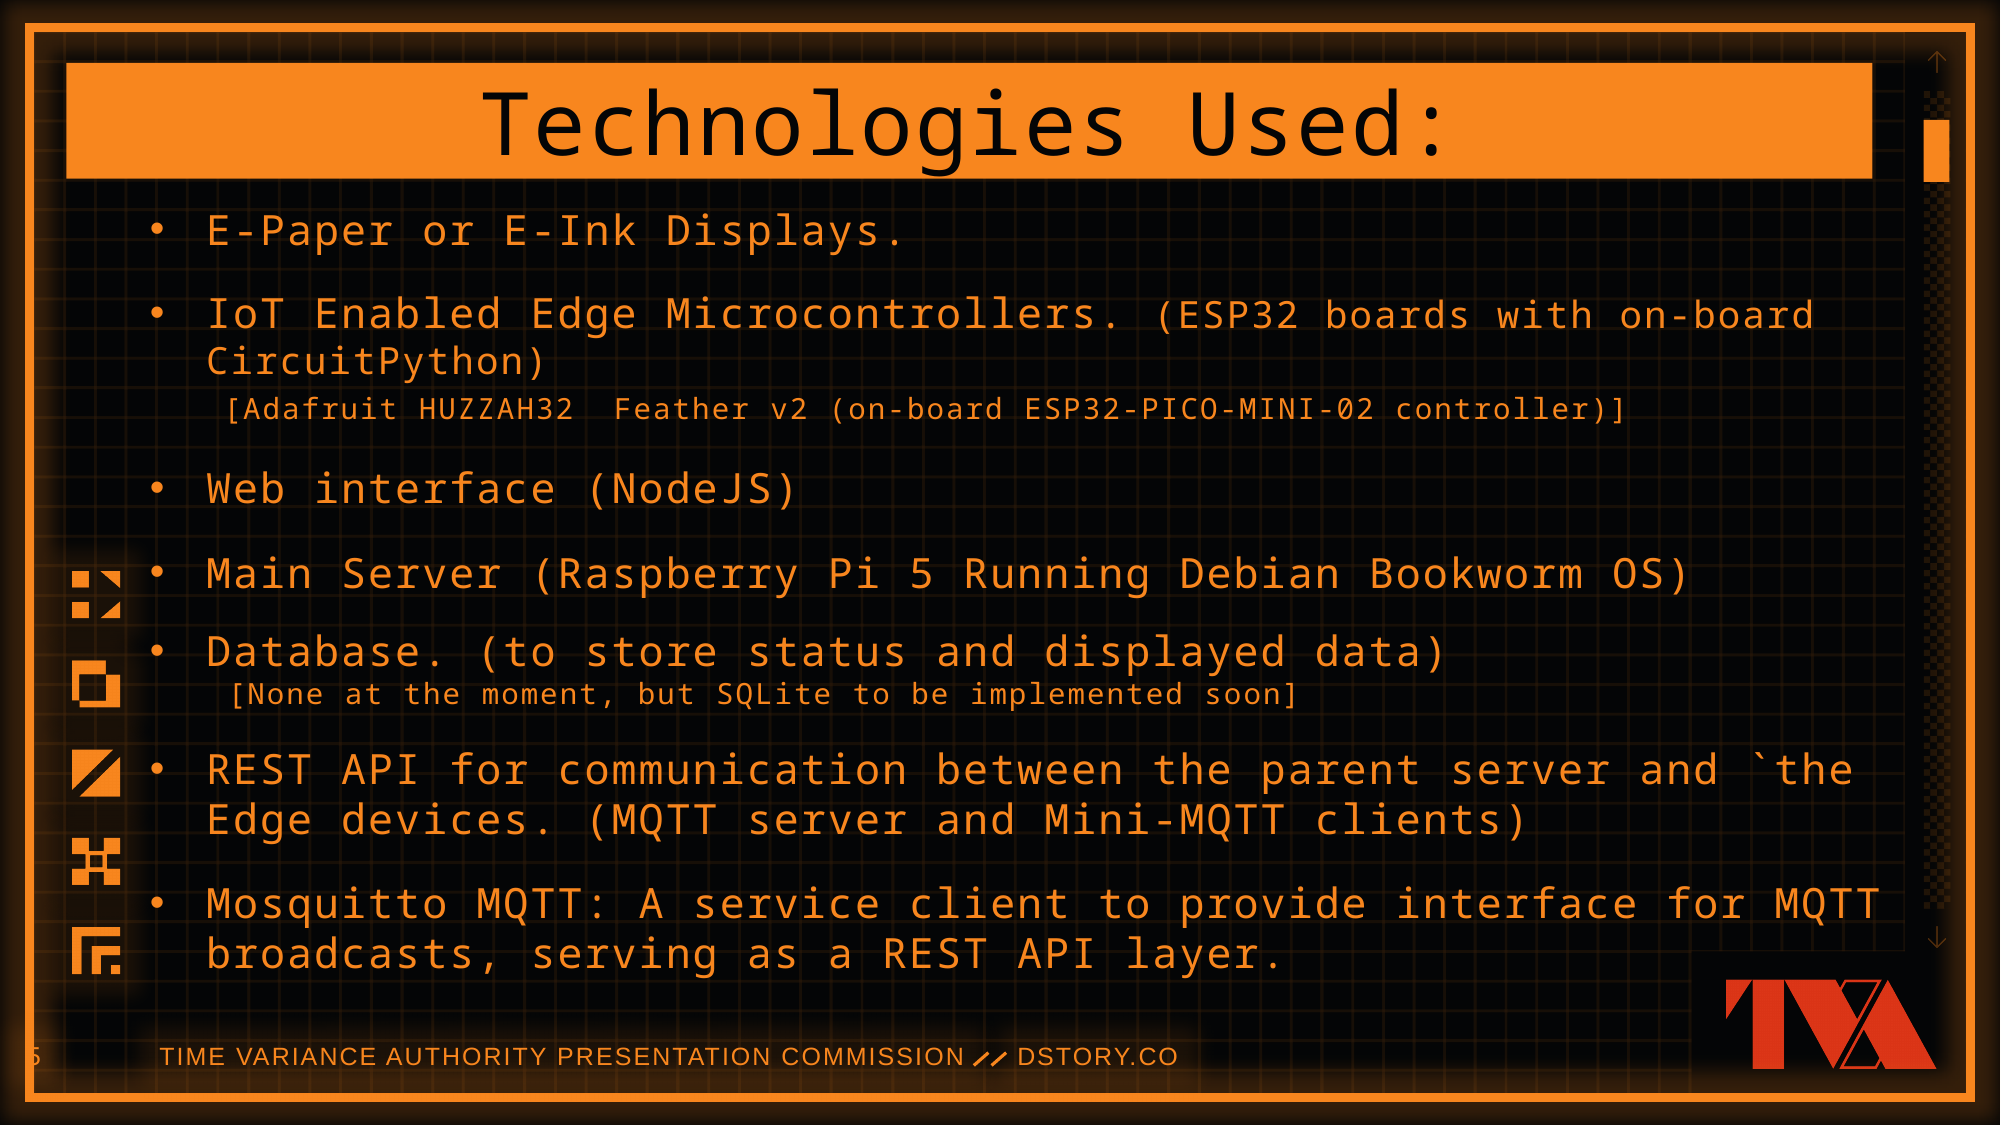

Technologies Used:

E-Paper or E-Ink Displays.
IoT Enabled Edge Microcontrollers. (ESP32 boards with on-board CircuitPython)
   [Adafruit HUZZAH32  Feather v2 (on-board ESP32-PICO-MINI-02 controller)]
Web interface (NodeJS)
Main Server (Raspberry Pi 5 Running Debian Bookworm OS)
Database. (to store status and displayed data)
    [None at the moment, but SQLite to be implemented soon]
REST API for communication between the parent server and `the Edge devices. (MQTT server and Mini-MQTT clients)
Mosquitto MQTT: A service client to provide interface for MQTT broadcasts, serving as a REST API layer.